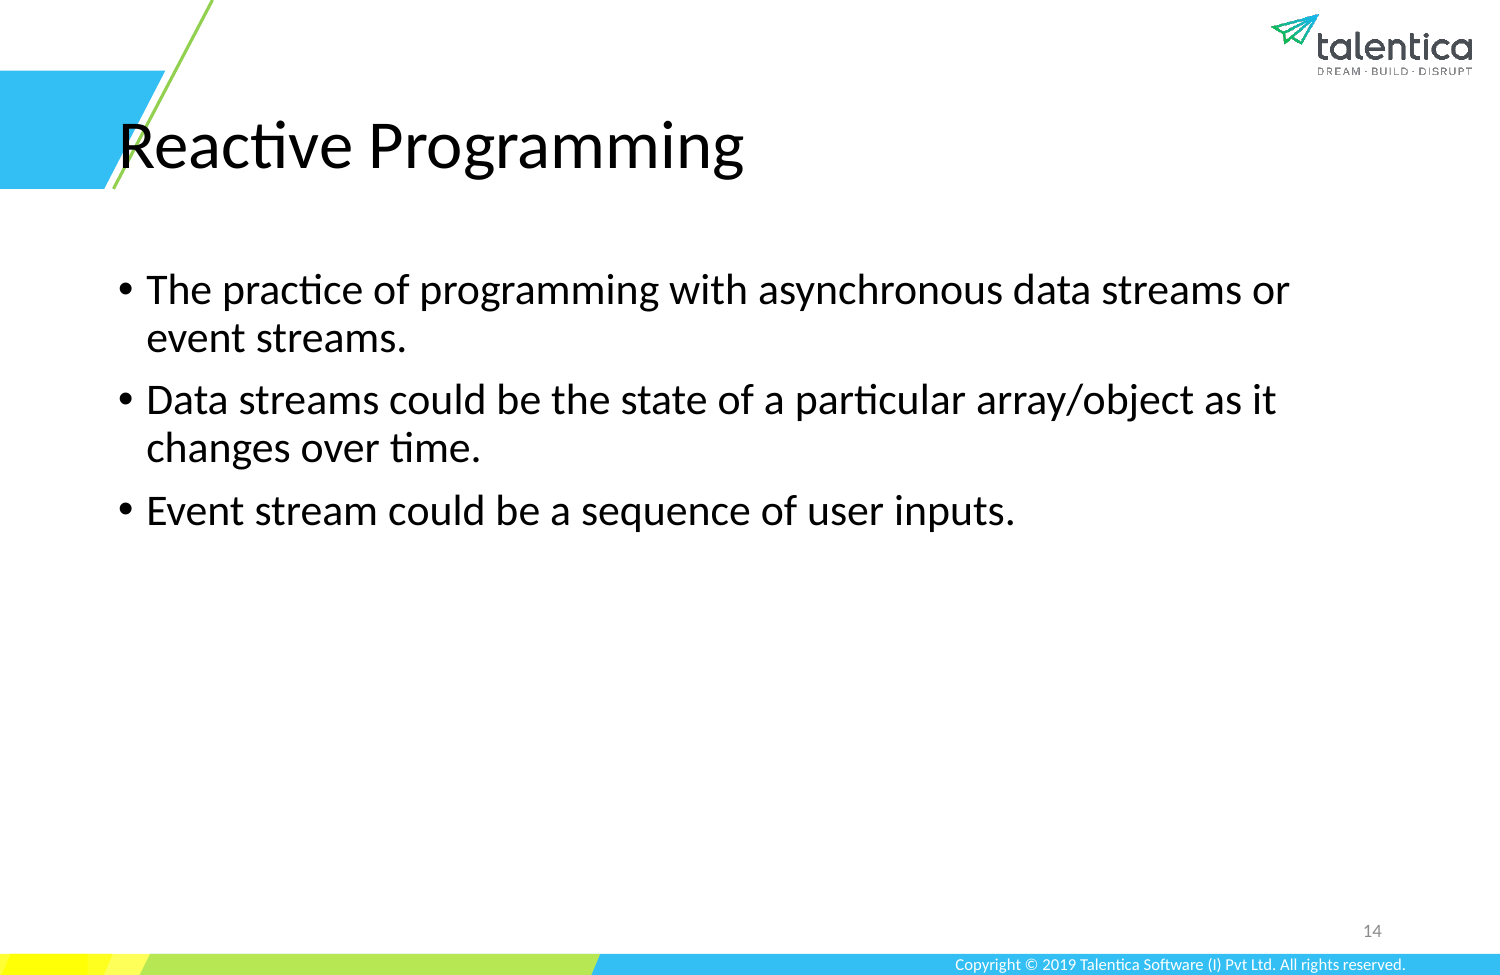

# Reactive Programming
The practice of programming with asynchronous data streams or event streams.
Data streams could be the state of a particular array/object as it changes over time.
Event stream could be a sequence of user inputs.
14